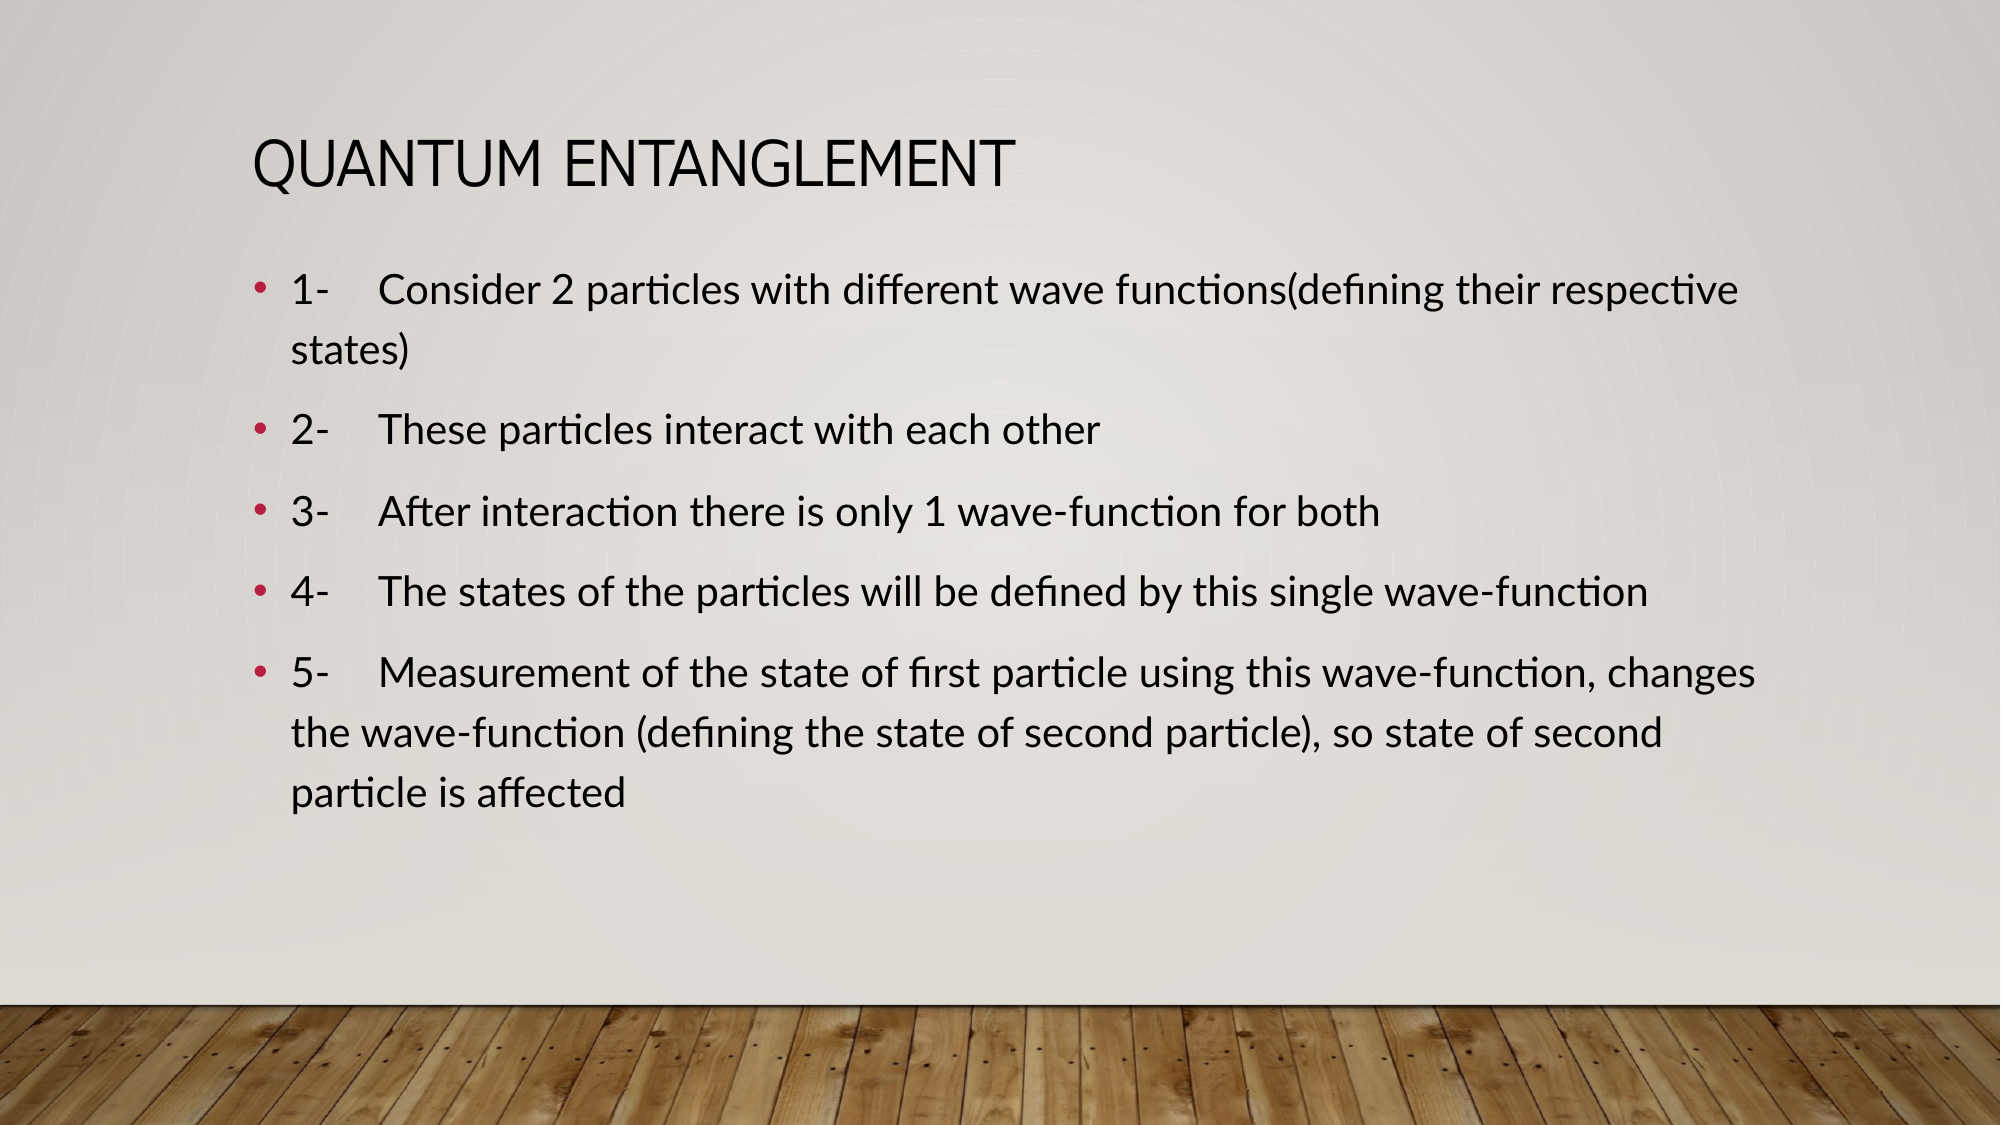

# Quantum entanglement
1-     Consider 2 particles with different wave functions(defining their respective states)
2-     These particles interact with each other
3-     After interaction there is only 1 wave-function for both
4-     The states of the particles will be defined by this single wave-function
5-     Measurement of the state of first particle using this wave-function, changes the wave-function (defining the state of second particle), so state of second particle is affected